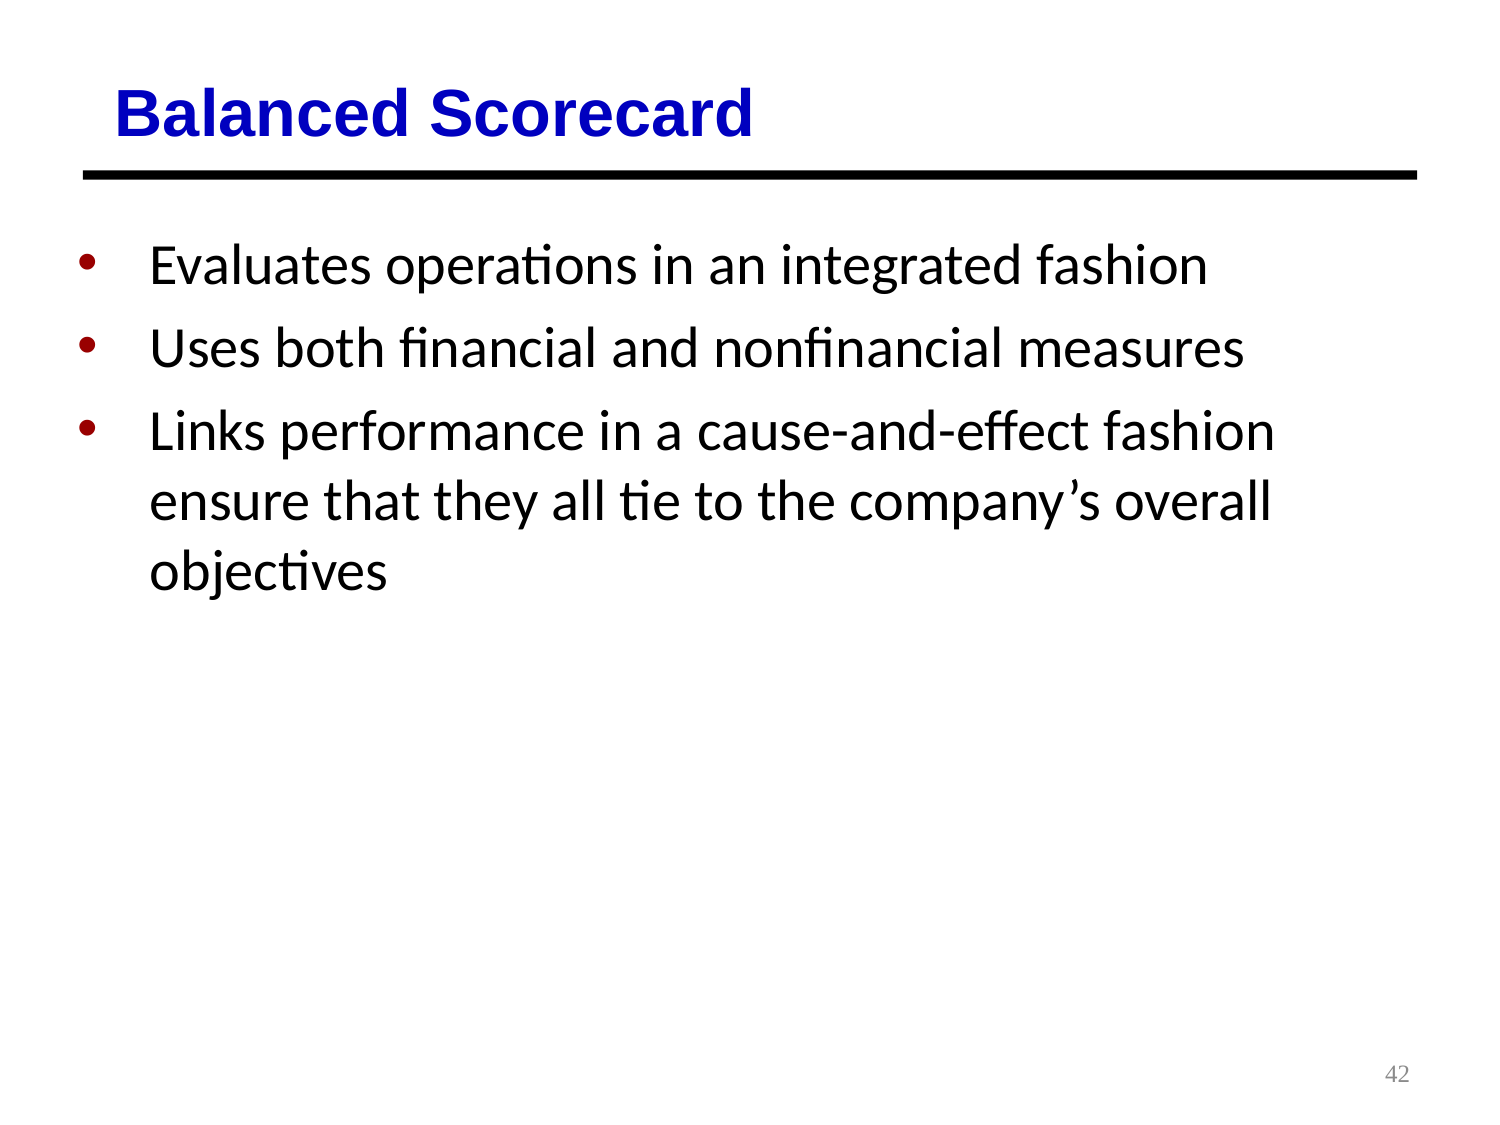

Balanced Scorecard

Evaluates operations in an integrated fashion
Uses both financial and nonfinancial measures
Links performance in a cause-and-effect fashion ensure that they all tie to the company’s overall objectives
42